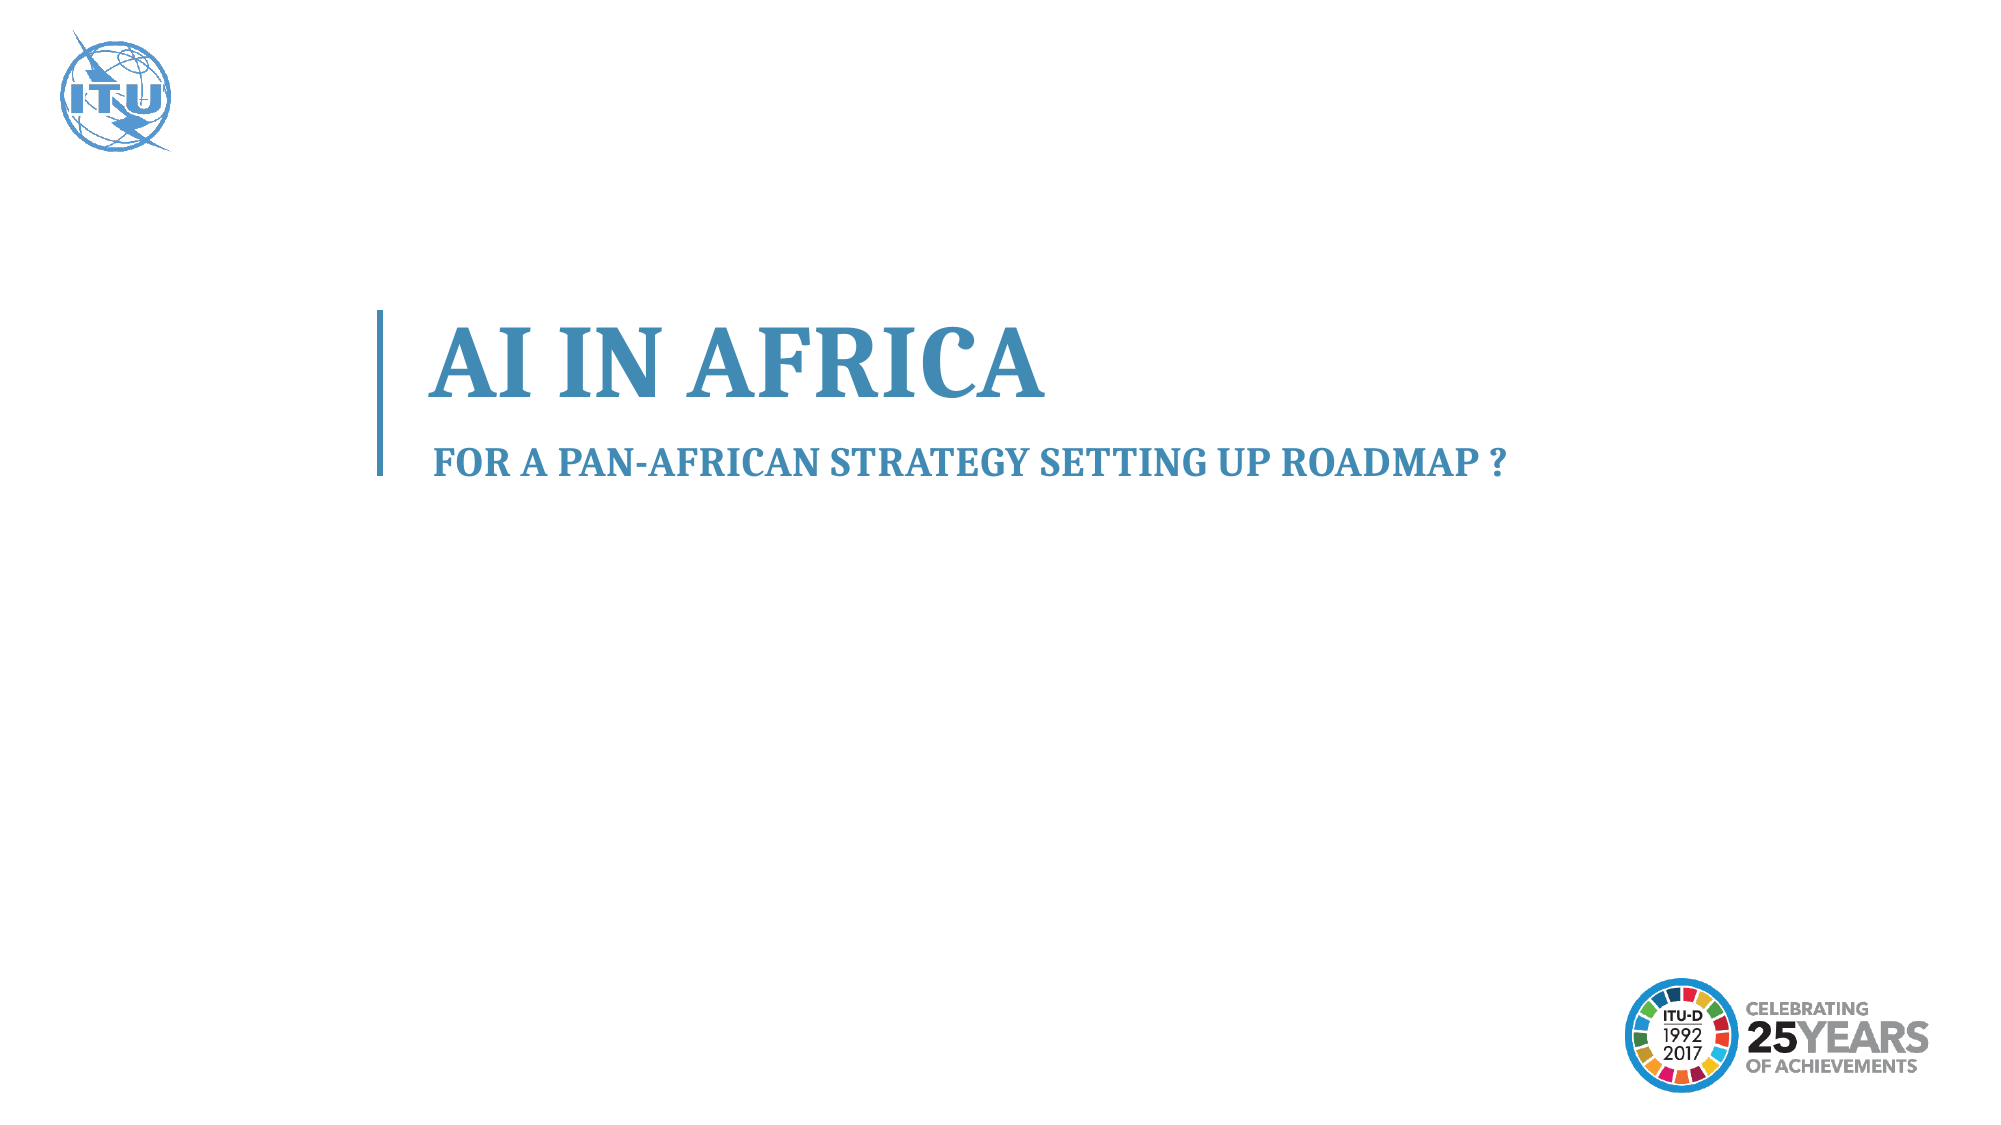

AI IN AFRICA
FOR A PAN-AFRICAN STRATEGY SETTING UP ROADMAP ?